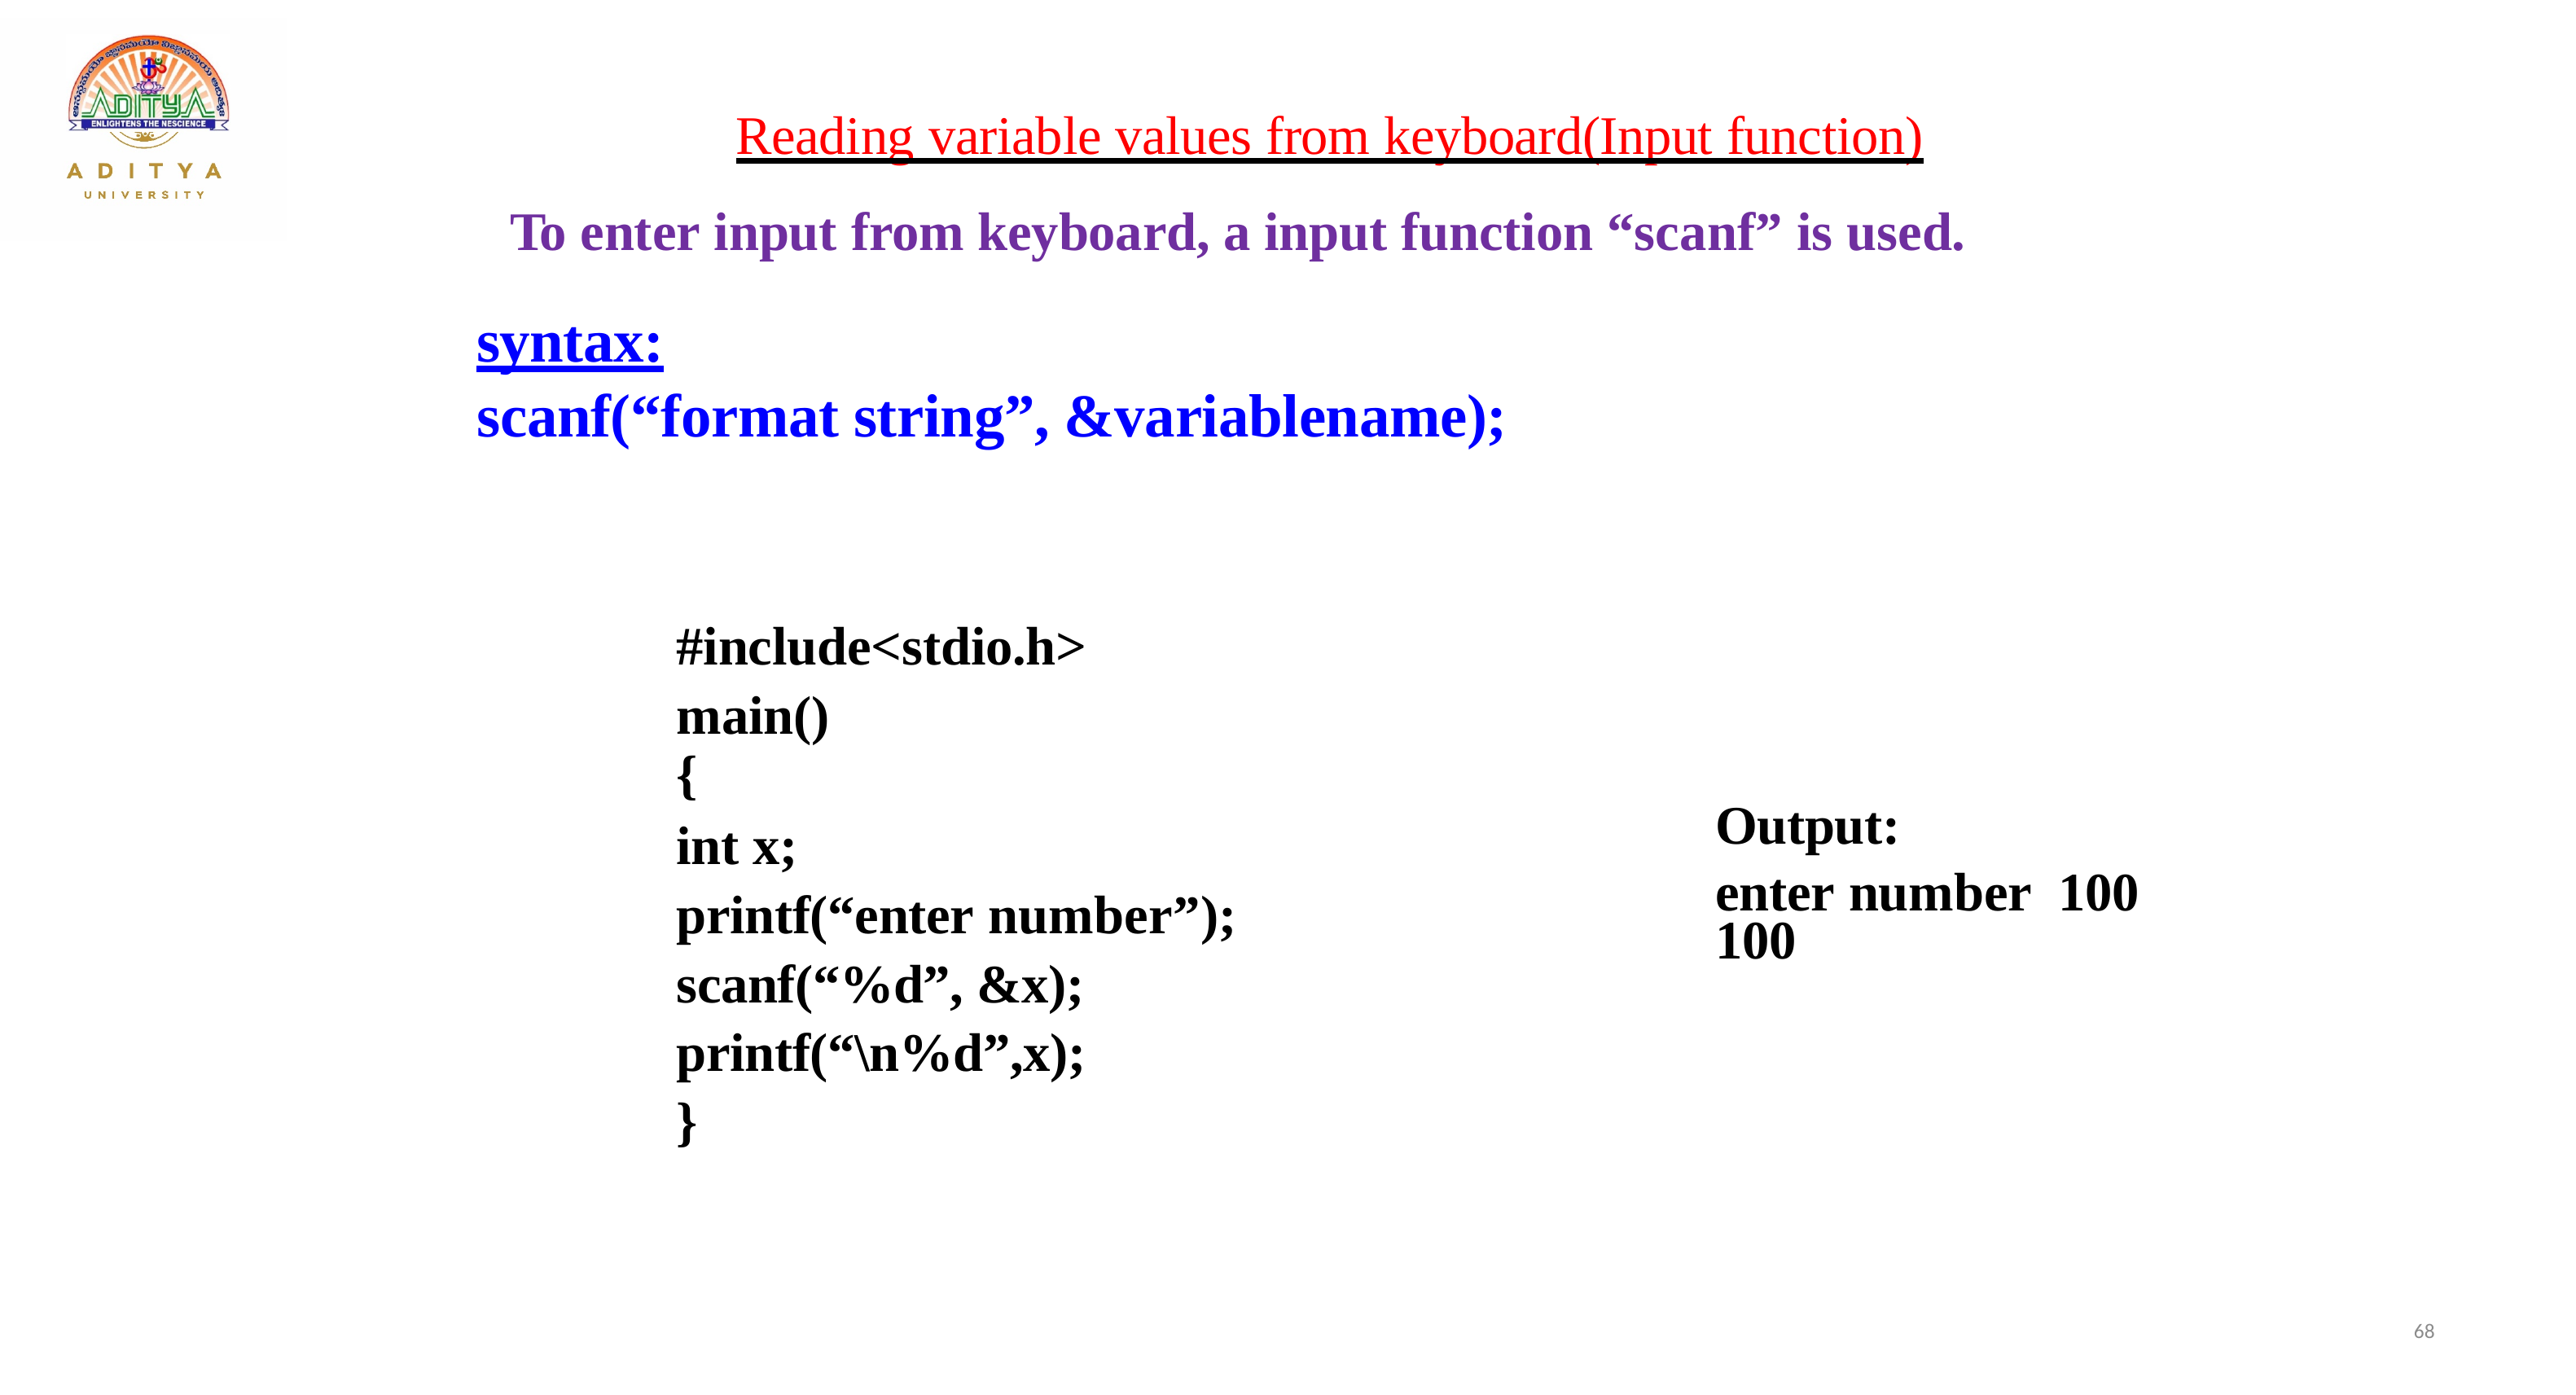

Reading variable values from keyboard(Input function)
To enter input from keyboard, a input function “scanf” is used.
syntax:
scanf(“format string”, &variablename);
#include<stdio.h>
main()
{
int x;
printf(“enter number”);
scanf(“%d”, &x);
printf(“\n%d”,x);
}

Output:
enter number  100
100
68